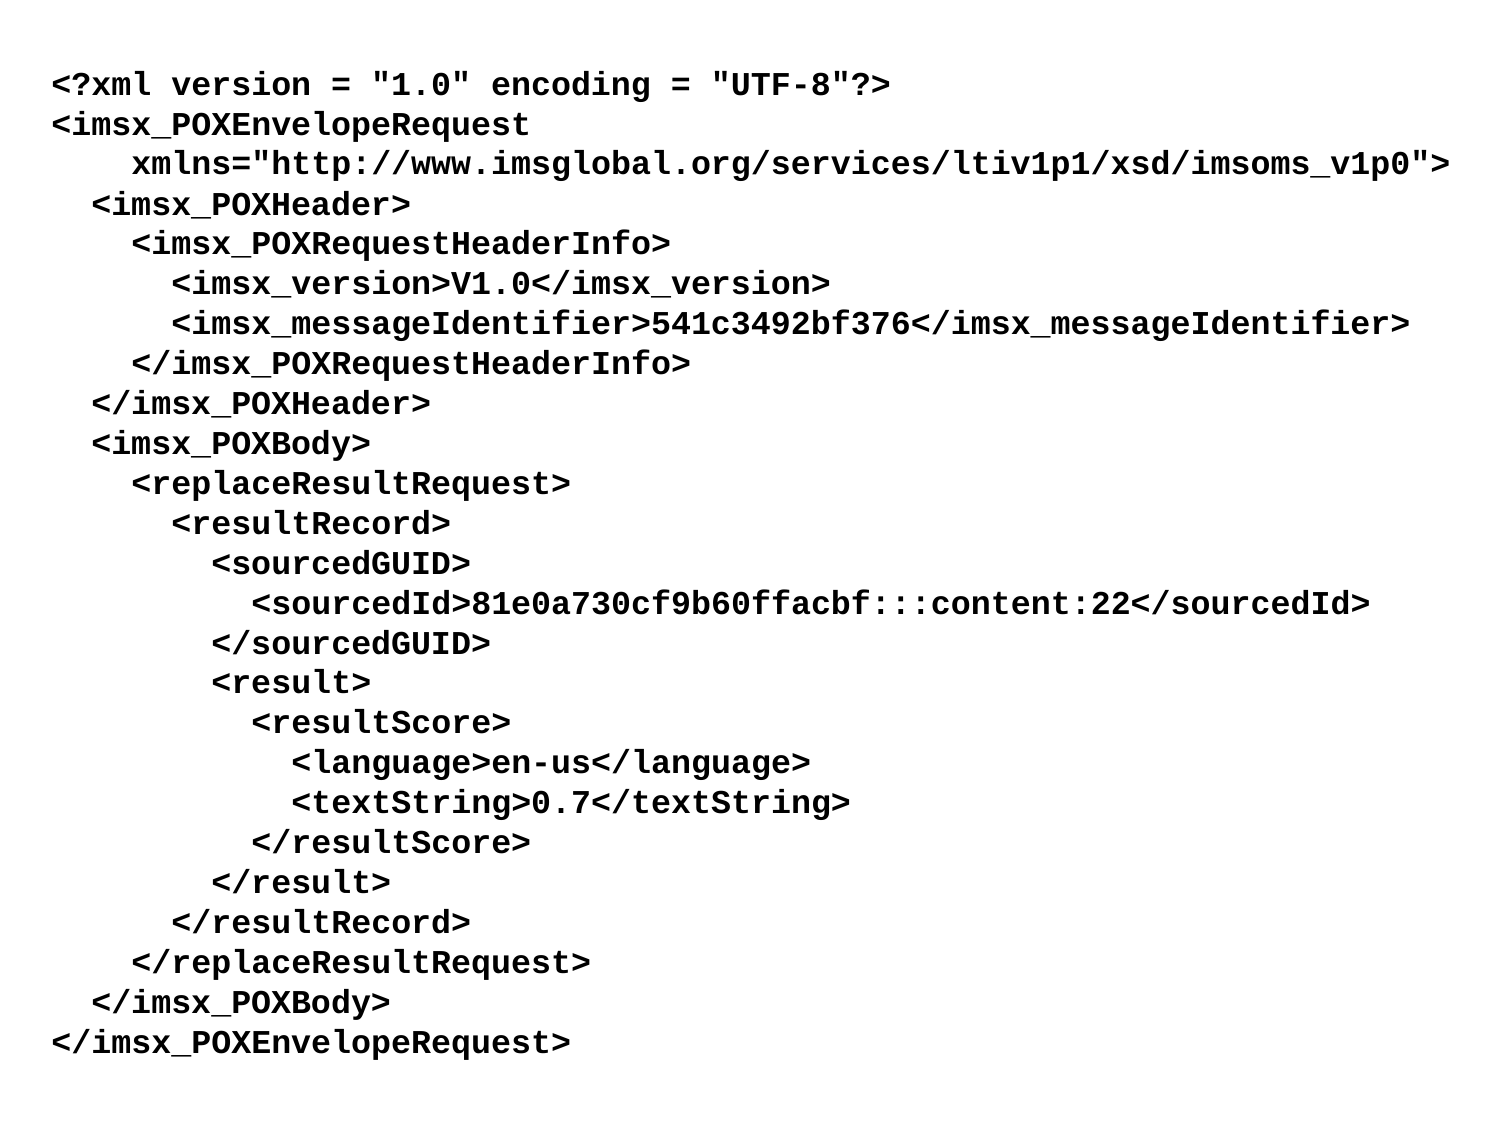

<?xml version = "1.0" encoding = "UTF-8"?>
<imsx_POXEnvelopeRequest
    xmlns="http://www.imsglobal.org/services/ltiv1p1/xsd/imsoms_v1p0">
  <imsx_POXHeader>
    <imsx_POXRequestHeaderInfo>
      <imsx_version>V1.0</imsx_version>
      <imsx_messageIdentifier>541c3492bf376</imsx_messageIdentifier>
    </imsx_POXRequestHeaderInfo>
  </imsx_POXHeader>
  <imsx_POXBody>
    <replaceResultRequest>
      <resultRecord>
        <sourcedGUID>
          <sourcedId>81e0a730cf9b60ffacbf:::content:22</sourcedId>
        </sourcedGUID>
        <result>
          <resultScore>
            <language>en-us</language>
            <textString>0.7</textString>
          </resultScore>
        </result>
      </resultRecord>
    </replaceResultRequest>
  </imsx_POXBody>
</imsx_POXEnvelopeRequest>